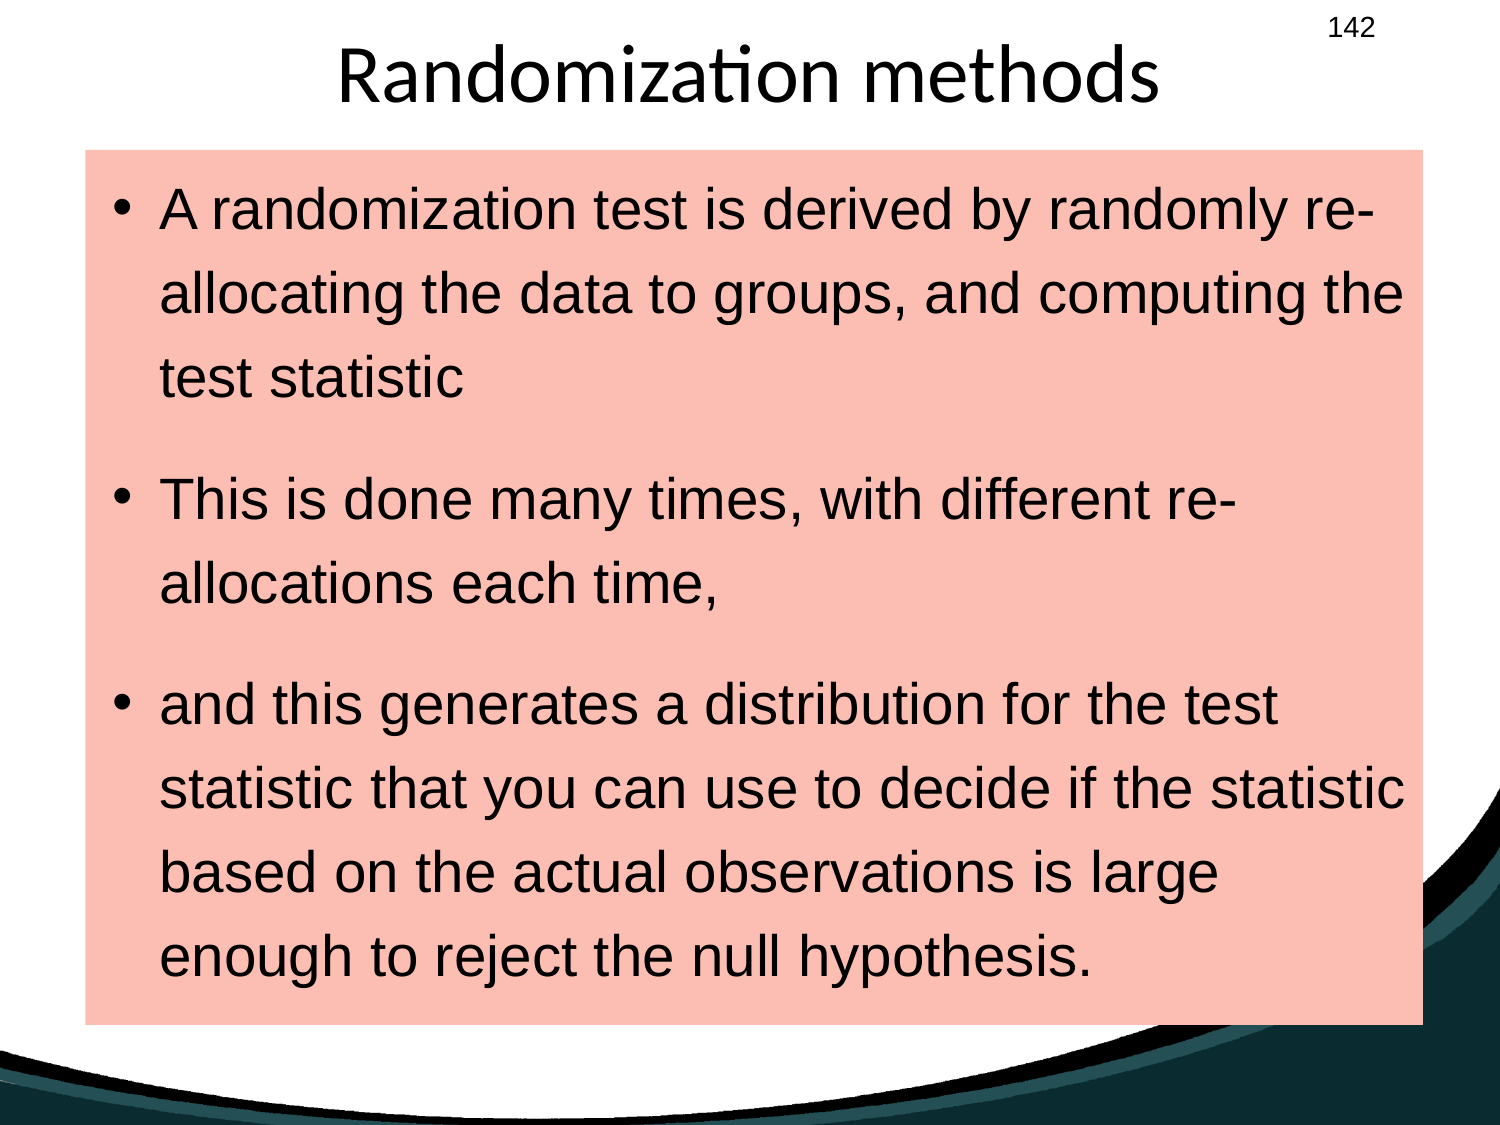

# Randomization methods
A randomization test is derived by randomly re-allocating the data to groups, and computing the test statistic
This is done many times, with different re-allocations each time,
and this generates a distribution for the test statistic that you can use to decide if the statistic based on the actual observations is large enough to reject the null hypothesis.